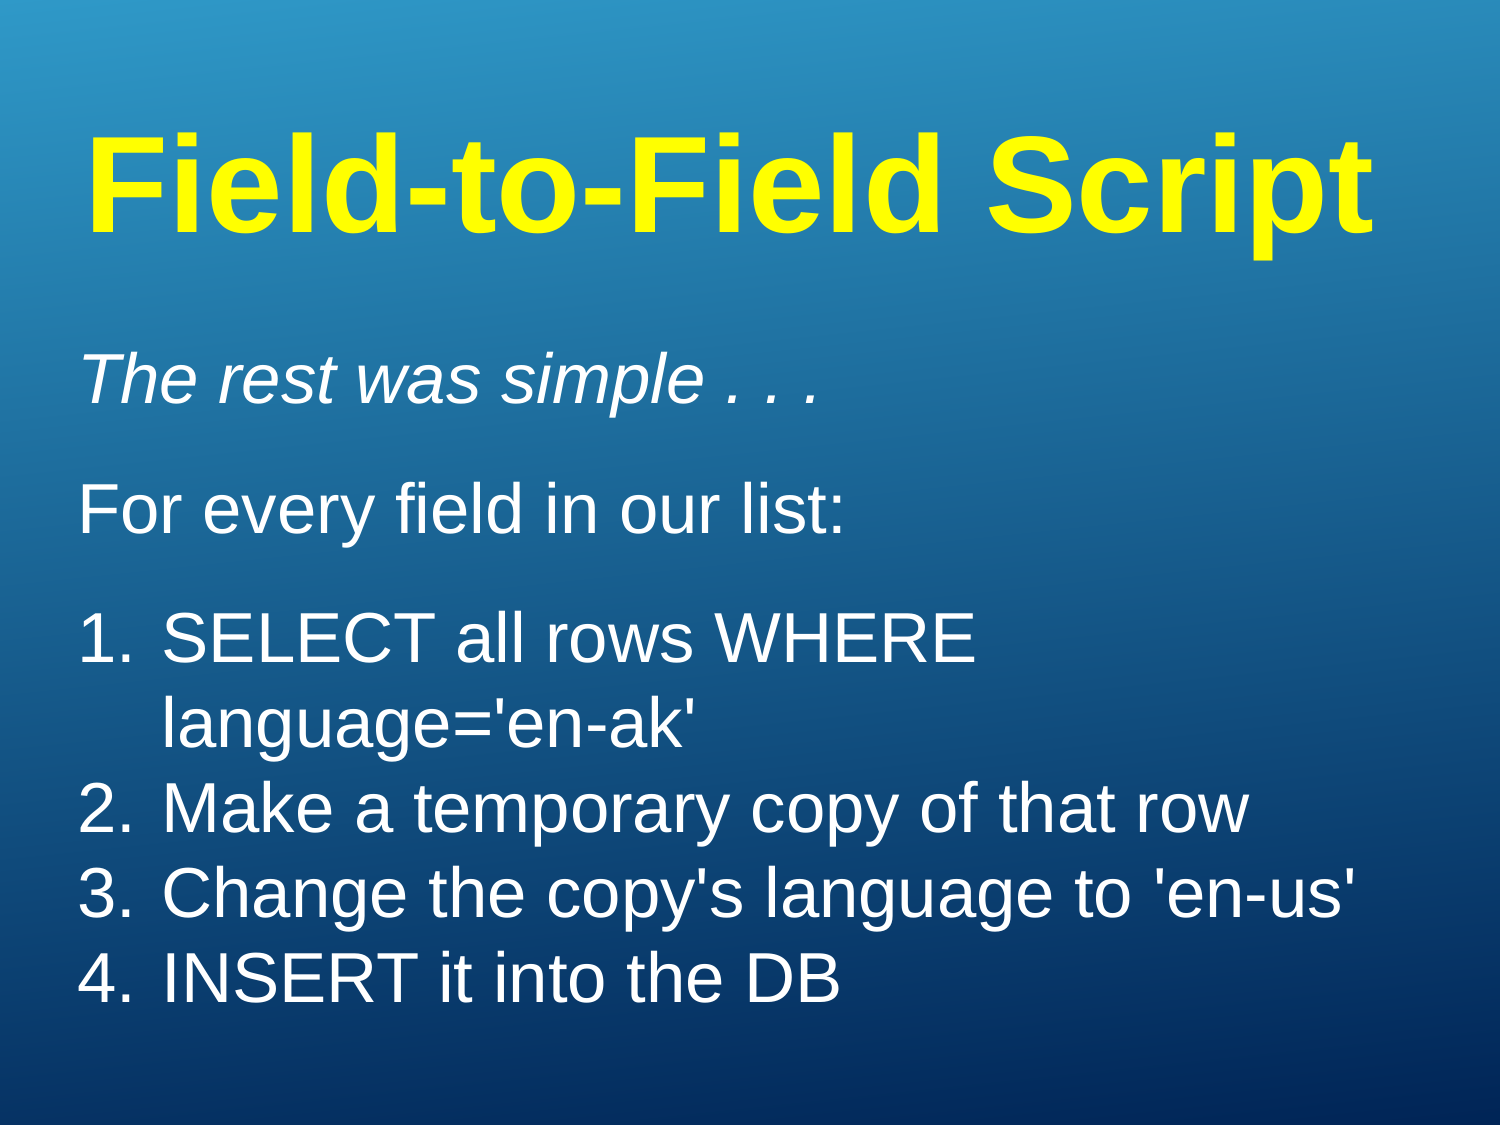

Field-to-Field Script
The rest was simple . . .

For every field in our list:

SELECT all rows WHERE language='en-ak'
Make a temporary copy of that row
Change the copy's language to 'en-us'
INSERT it into the DB